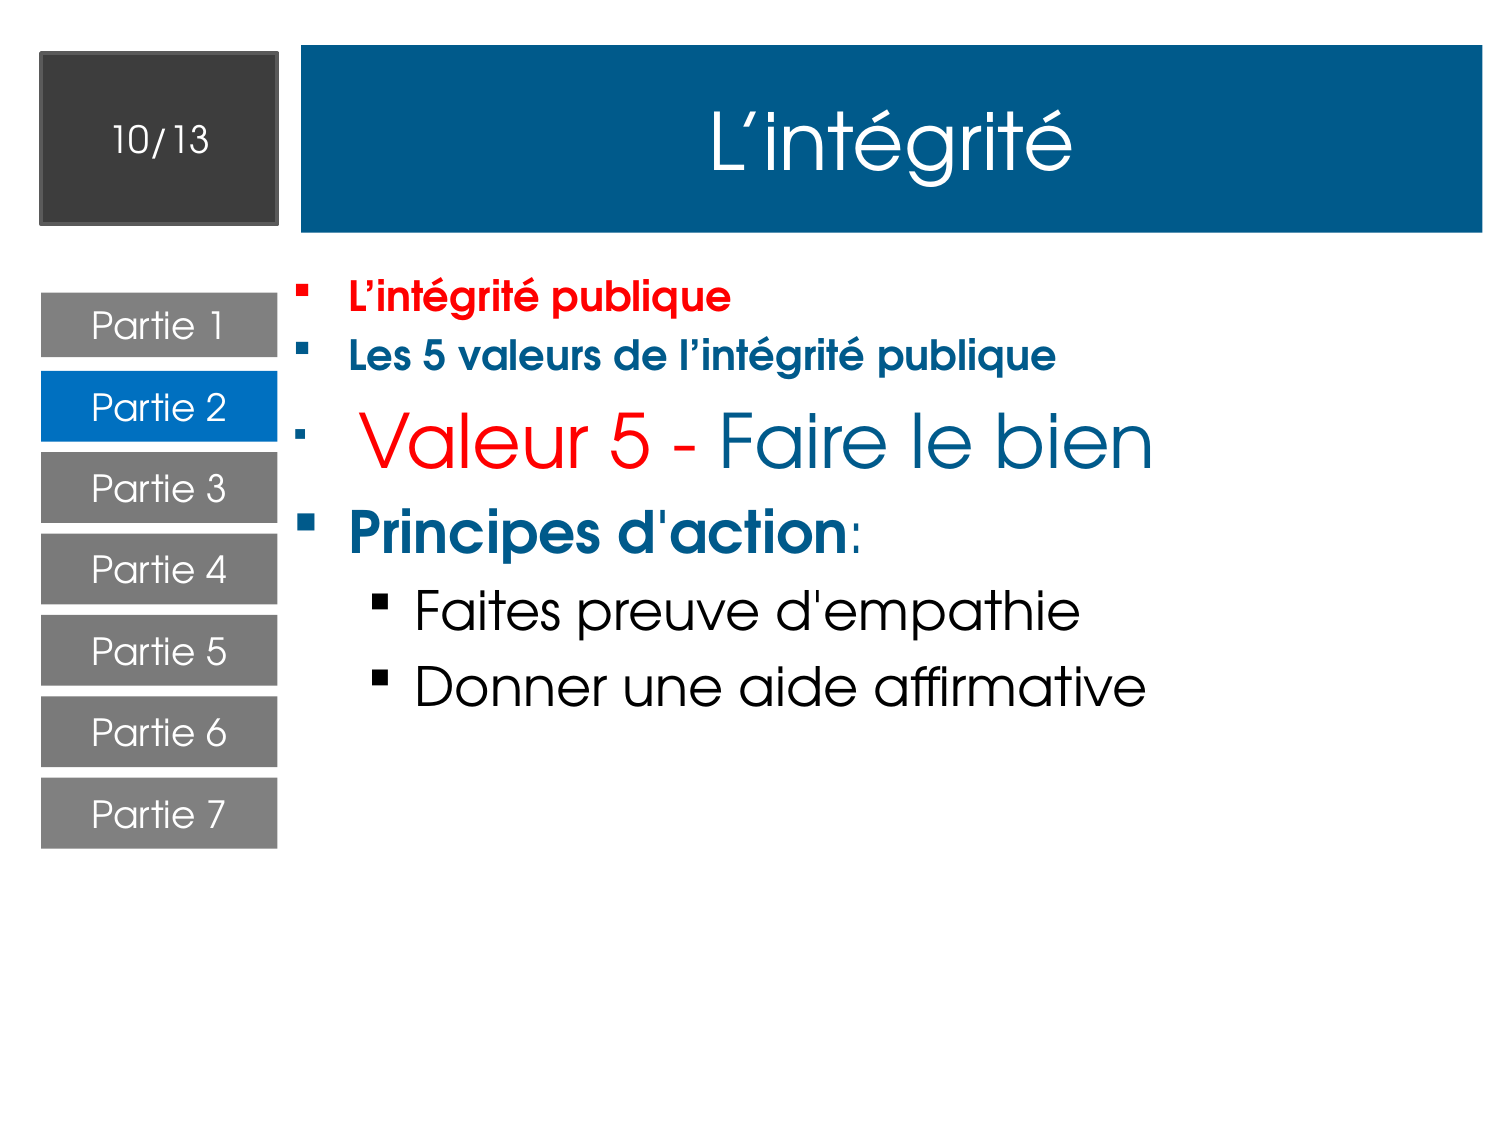

# L’intégrité
10/13
L’intégrité publique
Les 5 valeurs de l’intégrité publique
 Valeur 5 - Faire le bien
Principes d'action:
Faites preuve d'empathie
Donner une aide affirmative
Partie 1
Partie 2
Partie 3
Partie 4
Partie 5
Partie 6
Partie 7